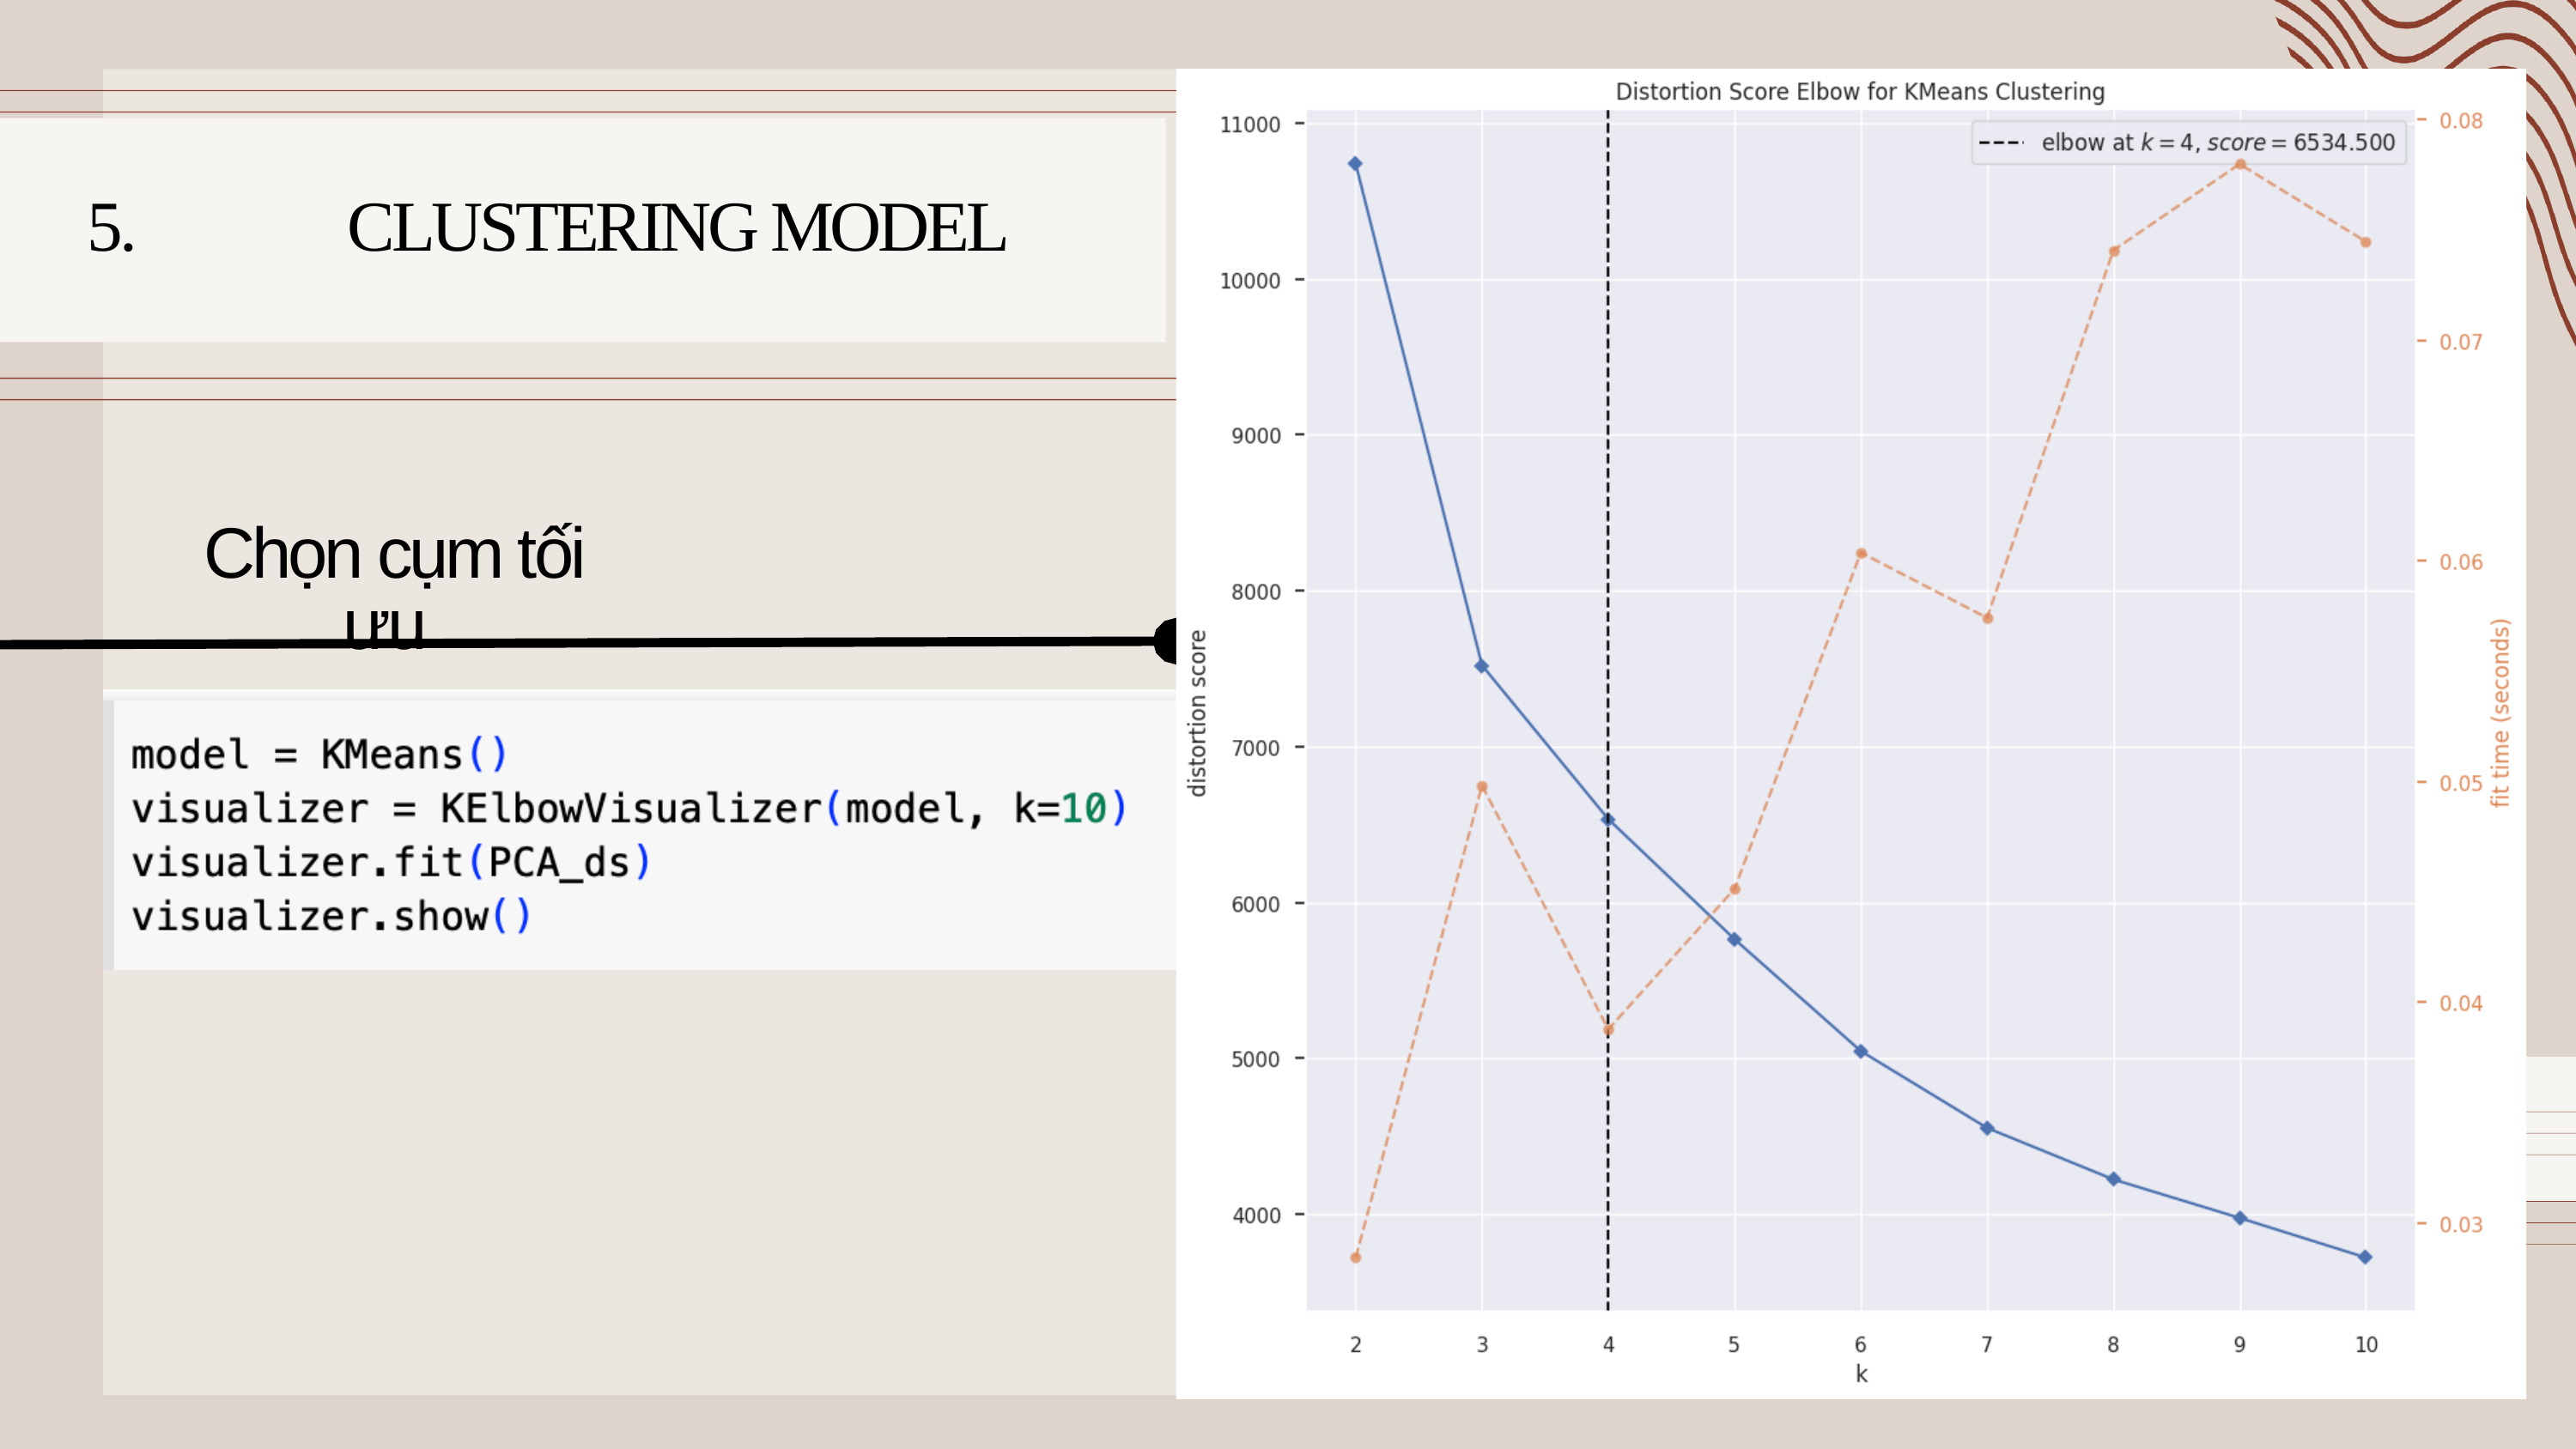

5.               CLUSTERING MODEL
Chọn cụm tối ưu